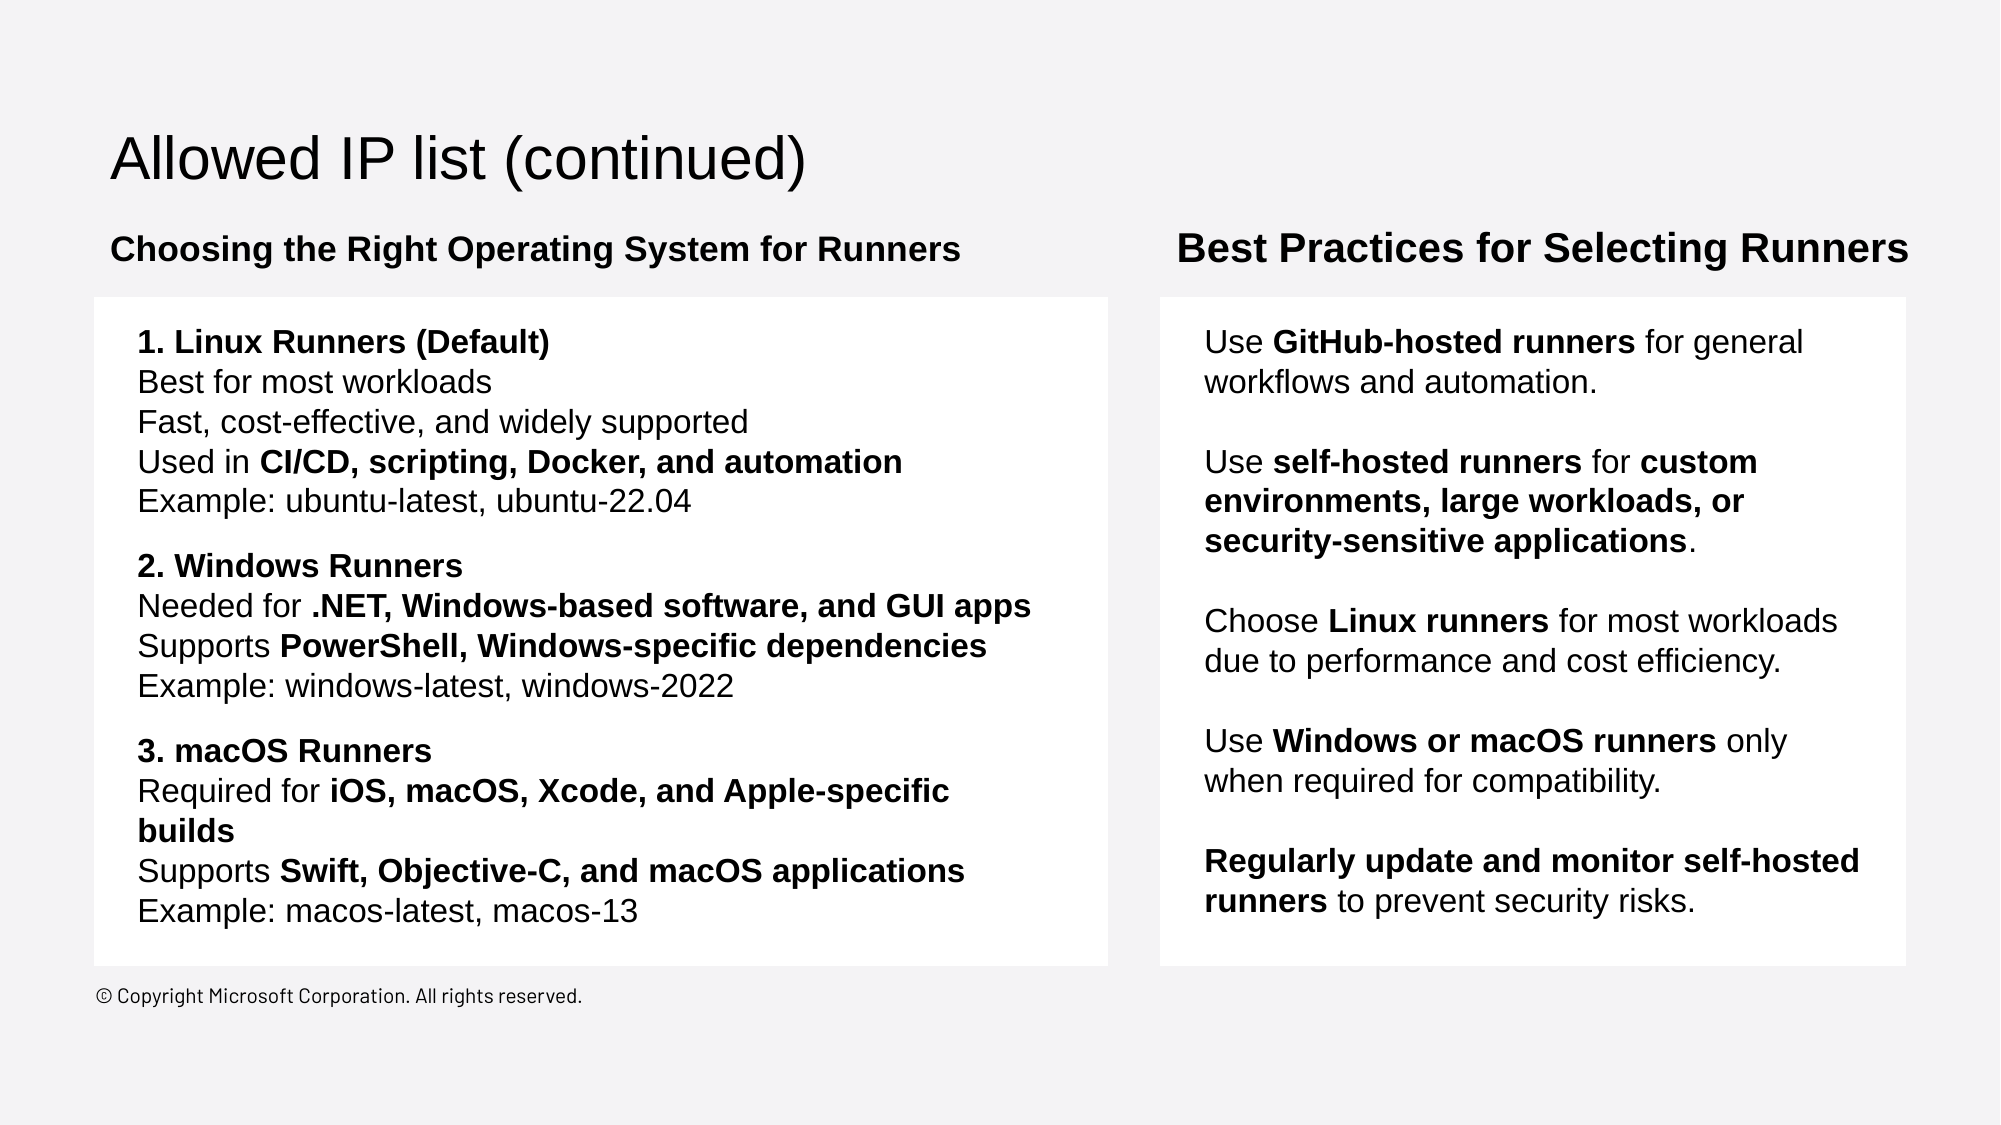

# Allowed IP list (continued)
Best Practices for Selecting Runners
Choosing the Right Operating System for Runners

1. Linux Runners (Default)
Best for most workloads
Fast, cost-effective, and widely supported
Used in CI/CD, scripting, Docker, and automation
Example: ubuntu-latest, ubuntu-22.04
2. Windows Runners
Needed for .NET, Windows-based software, and GUI apps
Supports PowerShell, Windows-specific dependencies
Example: windows-latest, windows-2022
3. macOS Runners
Required for iOS, macOS, Xcode, and Apple-specific builds
Supports Swift, Objective-C, and macOS applications
Example: macos-latest, macos-13
Use GitHub-hosted runners for general workflows and automation.
Use self-hosted runners for custom environments, large workloads, or security-sensitive applications.
Choose Linux runners for most workloads due to performance and cost efficiency.
Use Windows or macOS runners only when required for compatibility.
Regularly update and monitor self-hosted runners to prevent security risks.
© Copyright Microsoft Corporation. All rights reserved.